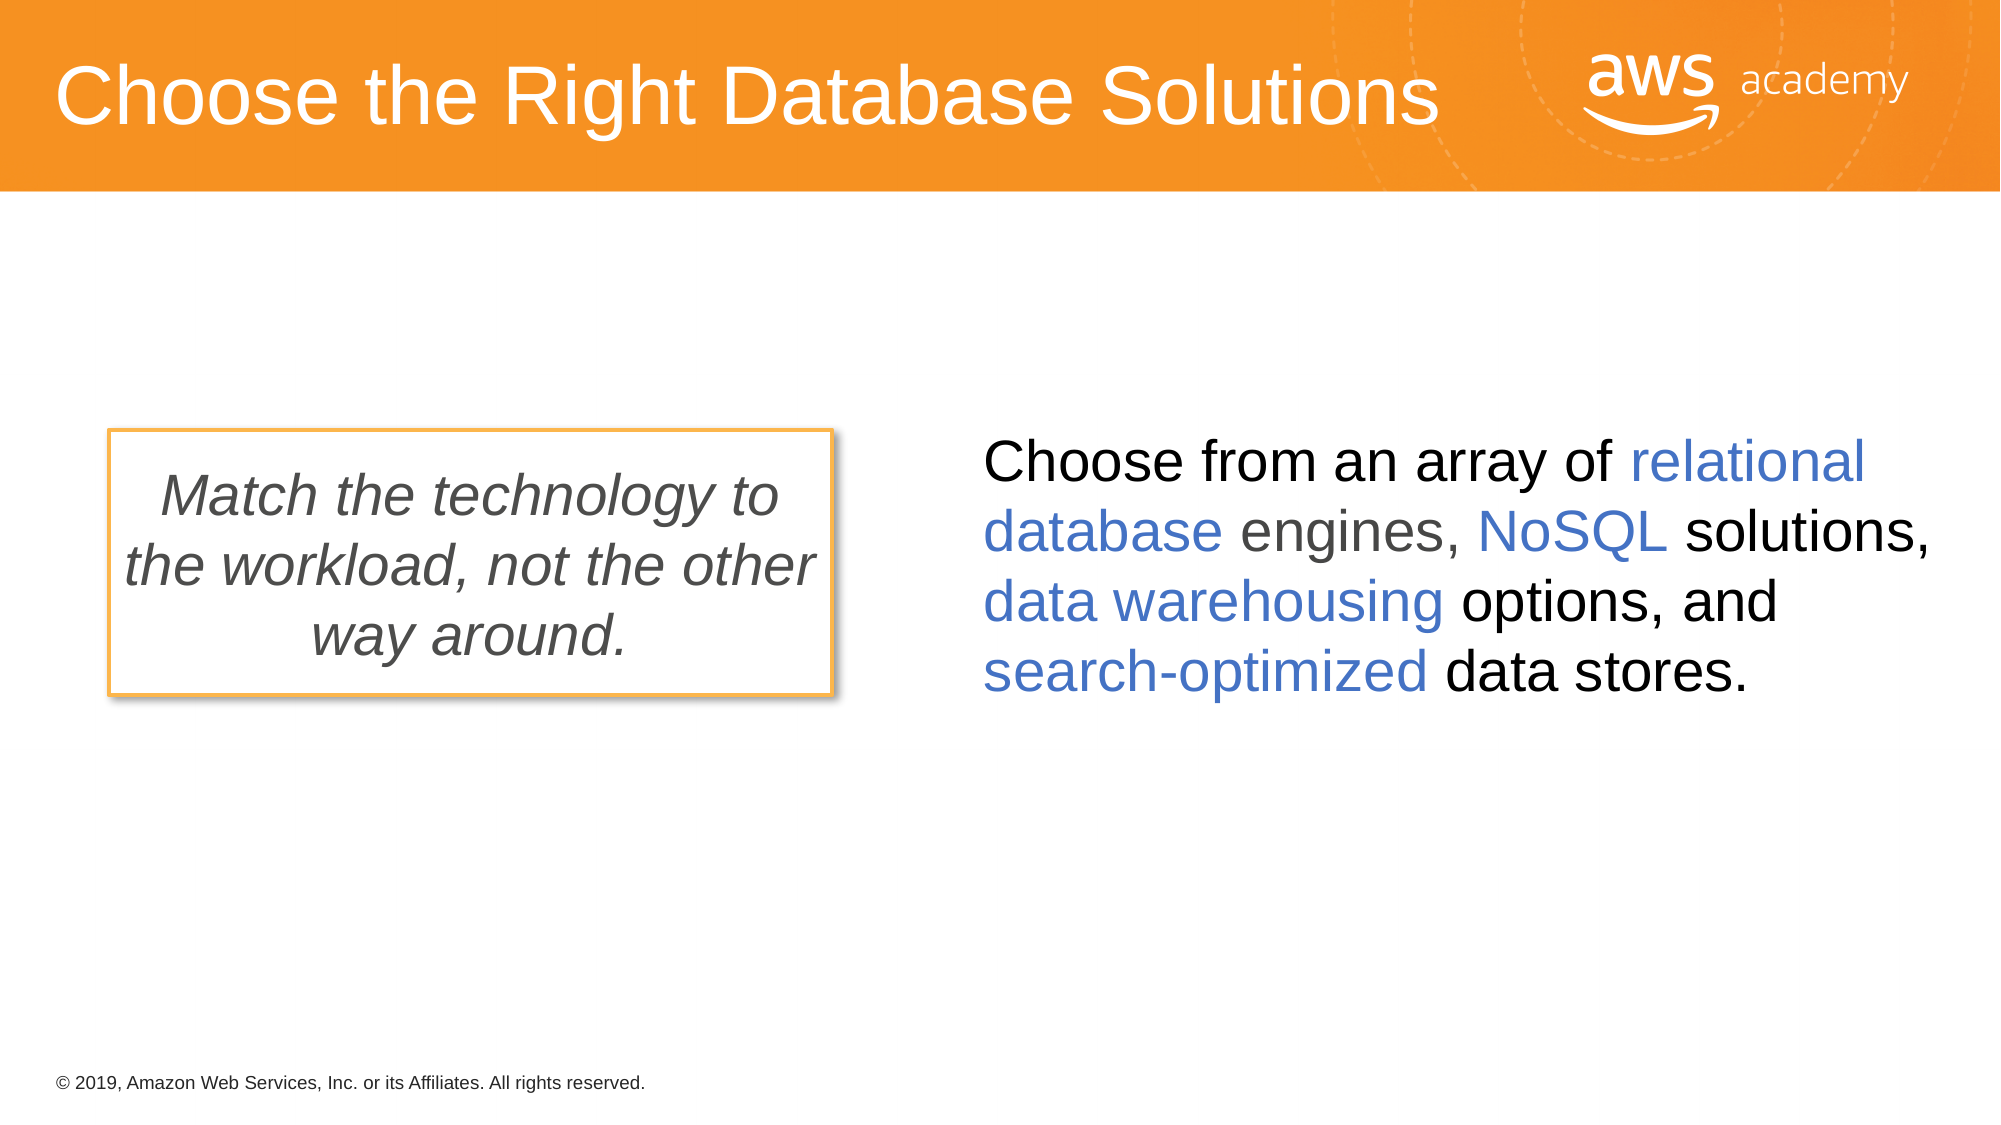

# Choose the Right Database Solutions
Choose from an array of relational database engines, NoSQL solutions, data warehousing options, and  search-optimized data stores.
Match the technology to the workload, not the other way around.